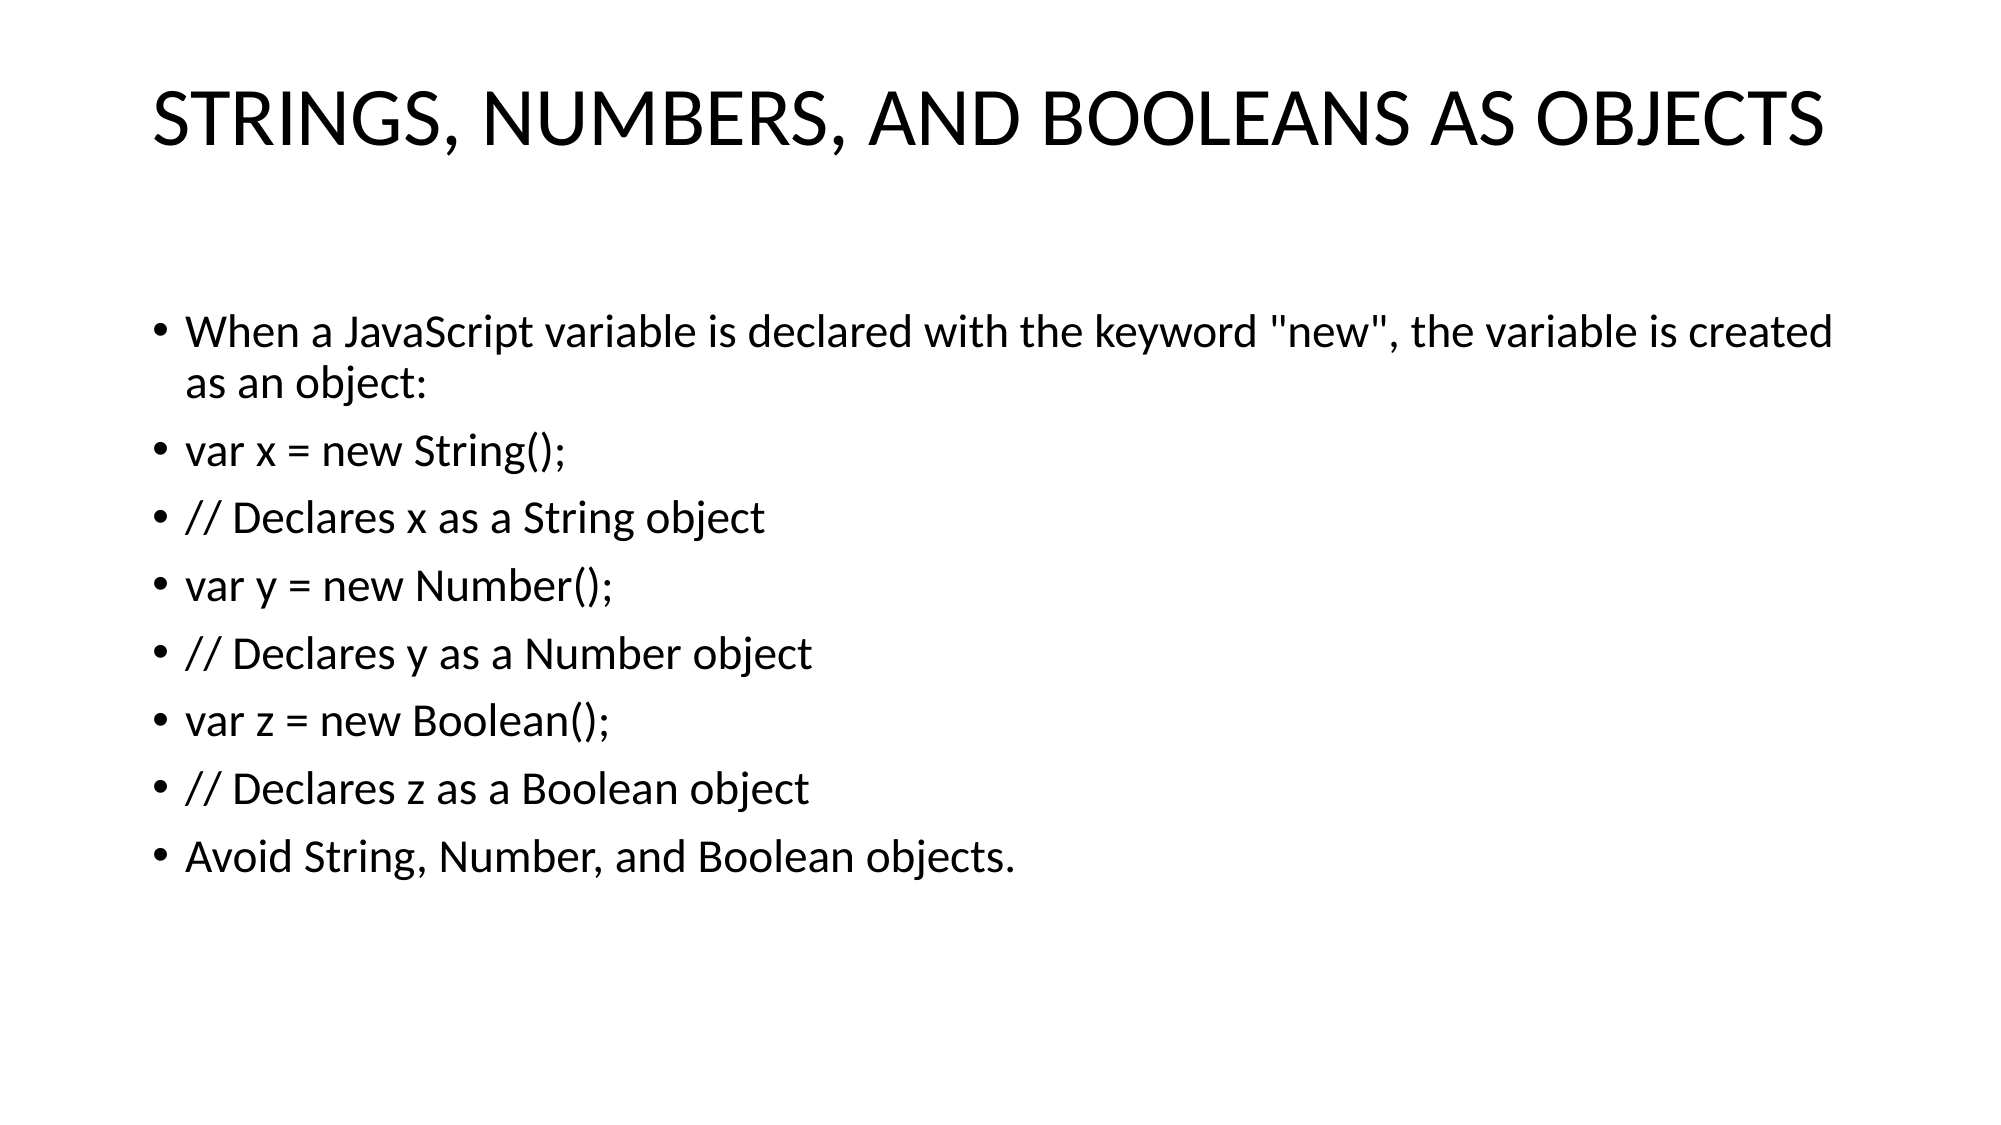

# STRINGS, NUMBERS, AND BOOLEANS AS OBJECTS
When a JavaScript variable is declared with the keyword "new", the variable is created as an object:
var x = new String();
// Declares x as a String object
var y = new Number();
// Declares y as a Number object
var z = new Boolean();
// Declares z as a Boolean object
Avoid String, Number, and Boolean objects.